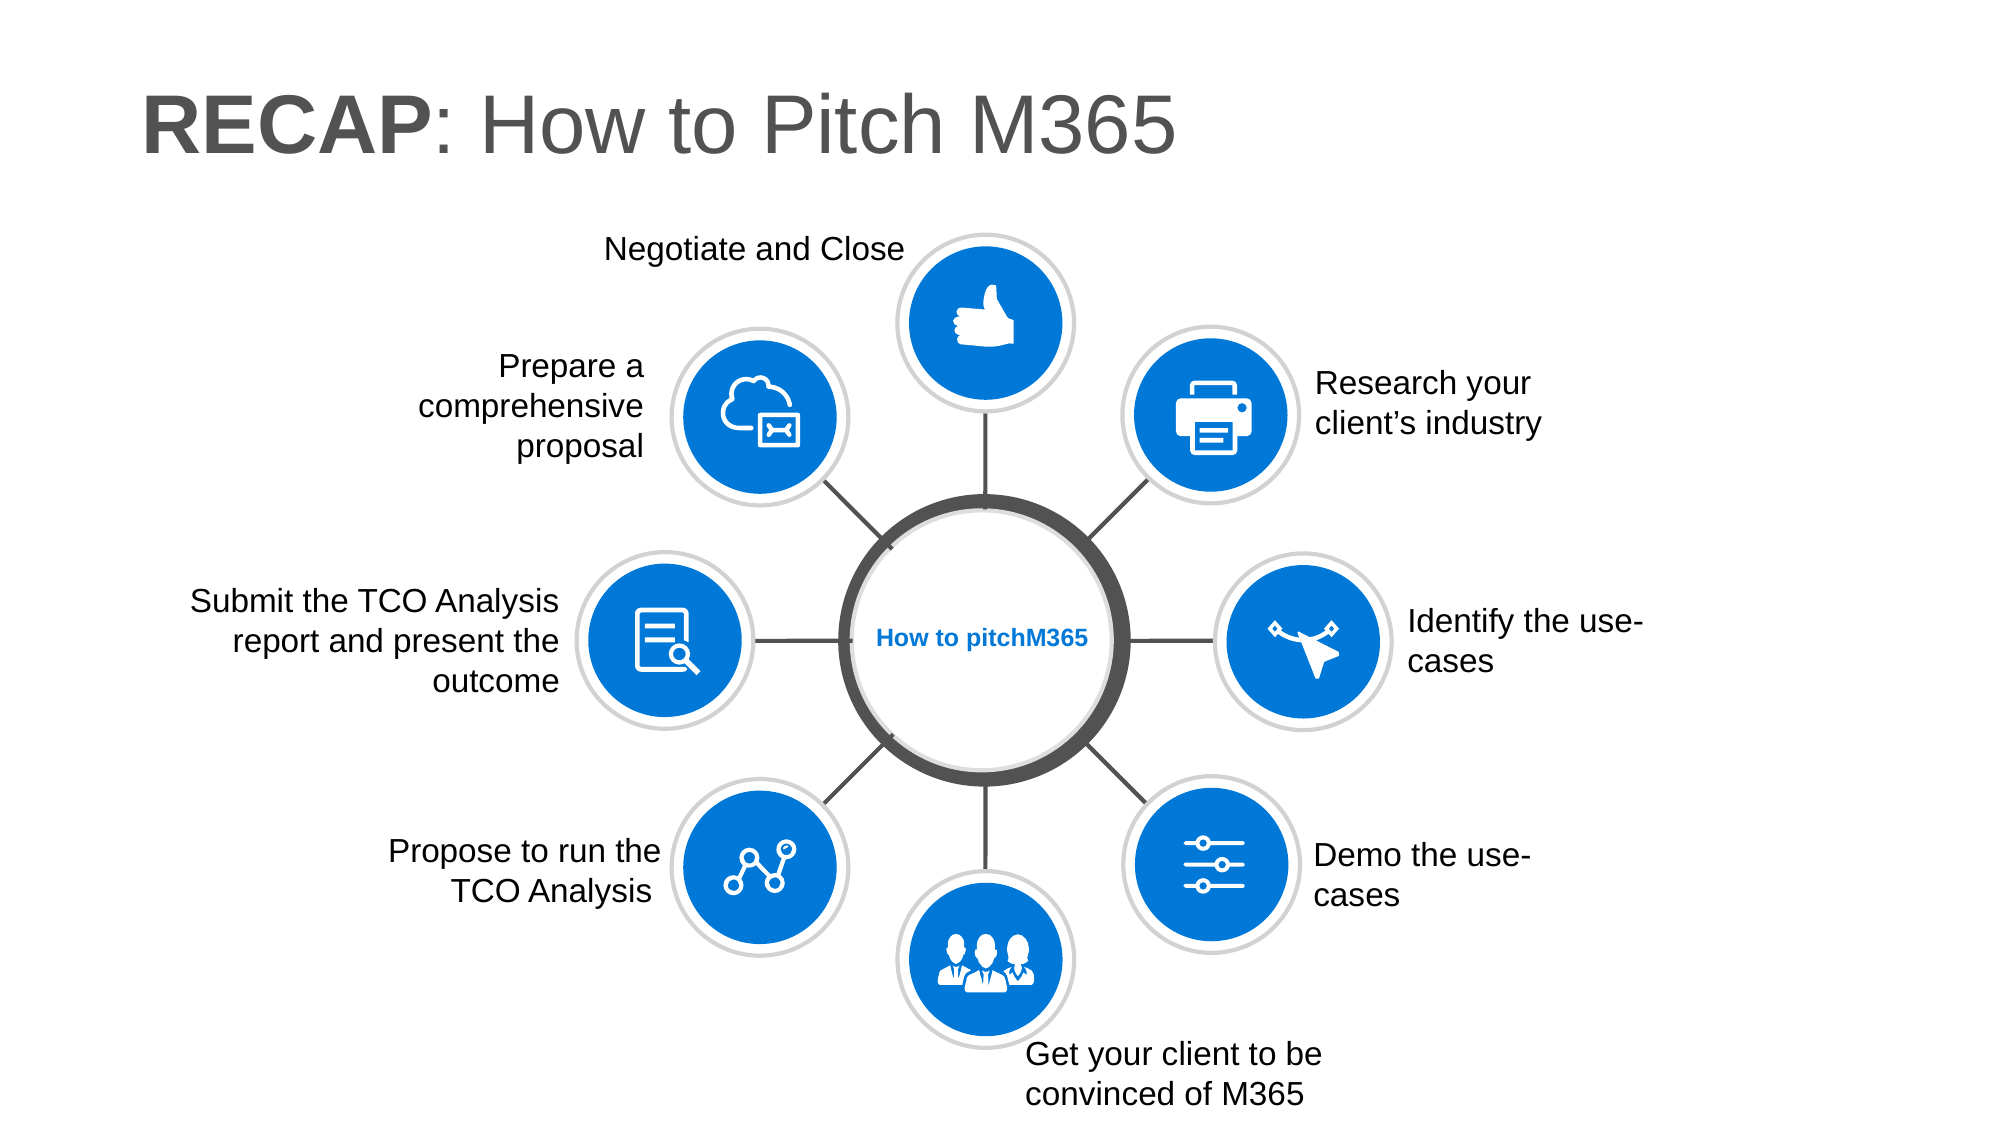

17
RECAP: How to Pitch M365
Negotiate and Close

Research your client’s industry

Prepare a comprehensive proposal

Submit the TCO Analysis report and present the outcome

Identify the use-cases

How to pitchM365

Propose to run the TCO Analysis

Demo the use-cases

Get your client to be convinced of M365